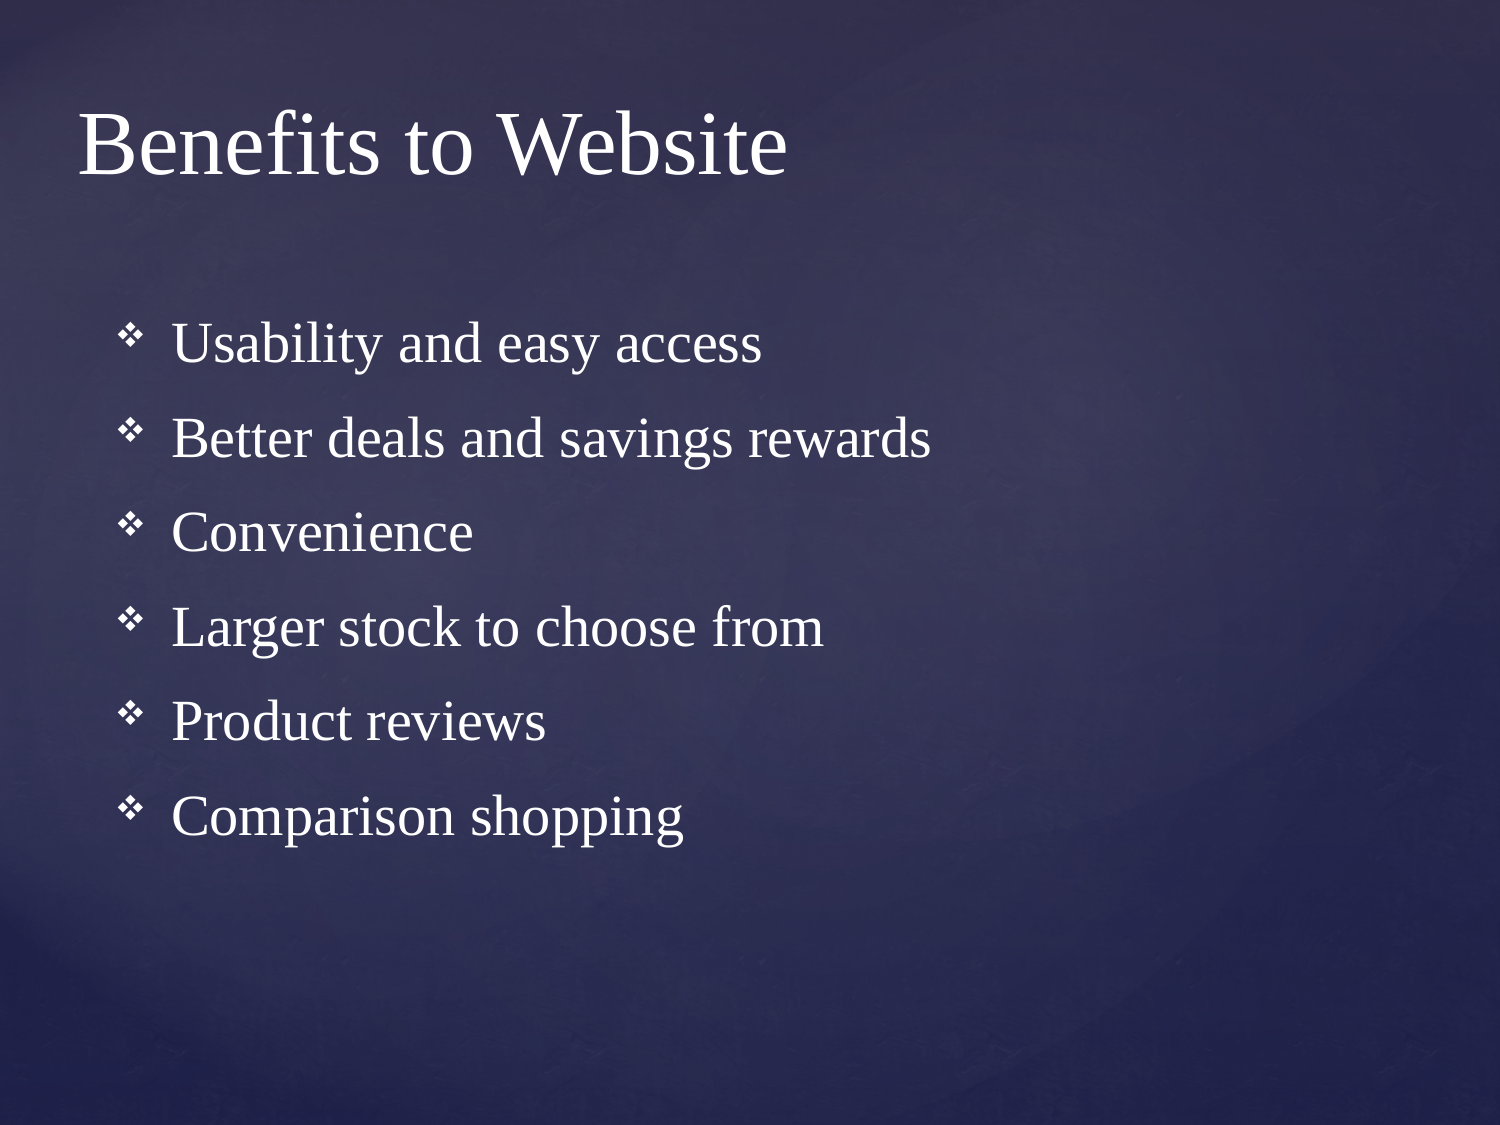

# Benefits to Website
Usability and easy access
Better deals and savings rewards
Convenience
Larger stock to choose from
Product reviews
Comparison shopping